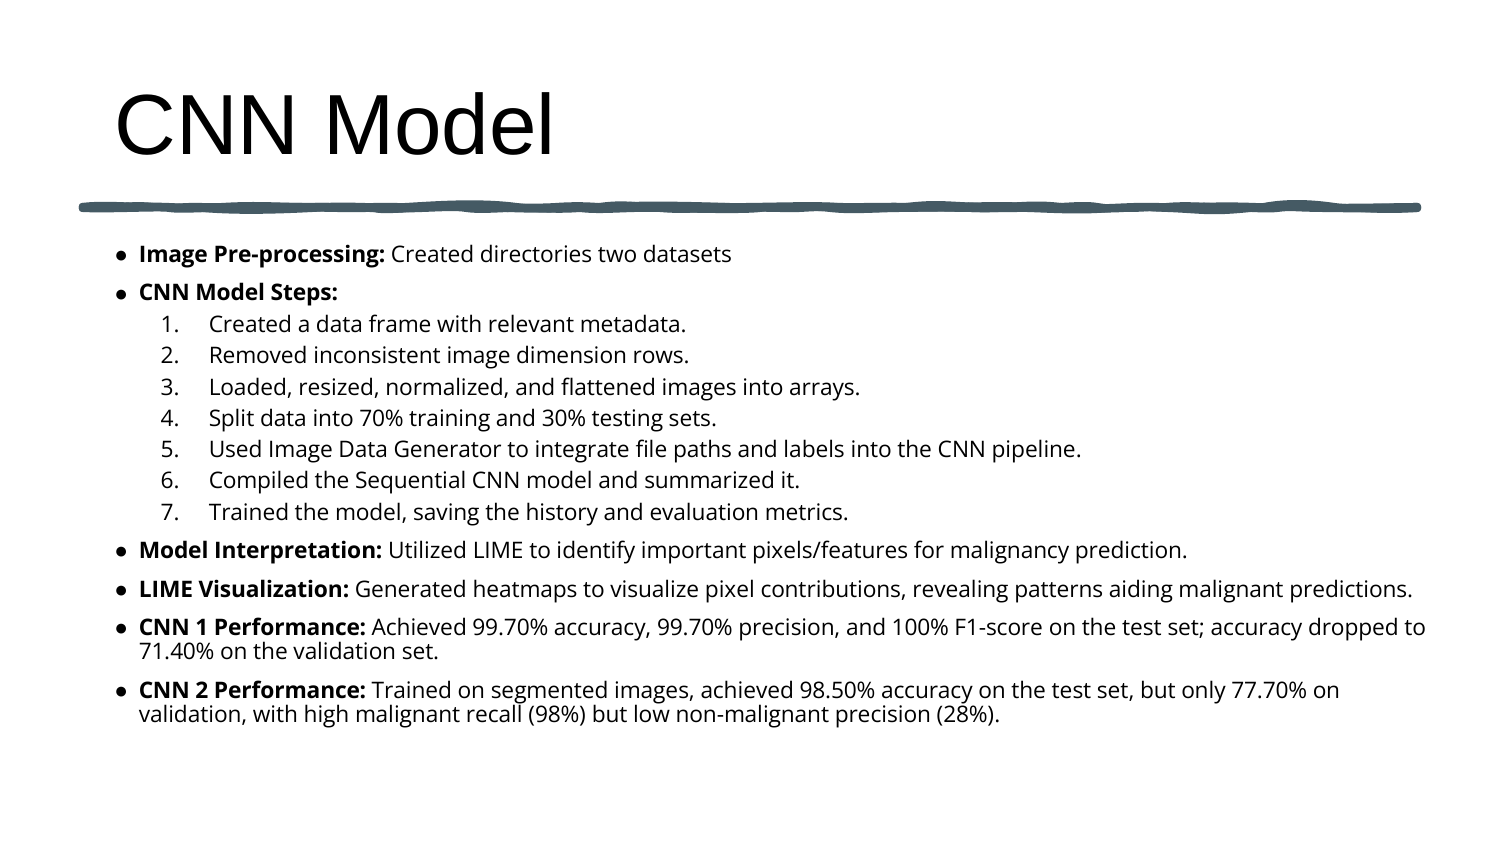

# CNN Model

Image Pre-processing: Created directories two datasets
CNN Model Steps:
Created a data frame with relevant metadata.
Removed inconsistent image dimension rows.
Loaded, resized, normalized, and flattened images into arrays.
Split data into 70% training and 30% testing sets.
Used Image Data Generator to integrate file paths and labels into the CNN pipeline.
Compiled the Sequential CNN model and summarized it.
Trained the model, saving the history and evaluation metrics.
Model Interpretation: Utilized LIME to identify important pixels/features for malignancy prediction.
LIME Visualization: Generated heatmaps to visualize pixel contributions, revealing patterns aiding malignant predictions.
CNN 1 Performance: Achieved 99.70% accuracy, 99.70% precision, and 100% F1-score on the test set; accuracy dropped to 71.40% on the validation set.
CNN 2 Performance: Trained on segmented images, achieved 98.50% accuracy on the test set, but only 77.70% on validation, with high malignant recall (98%) but low non-malignant precision (28%).